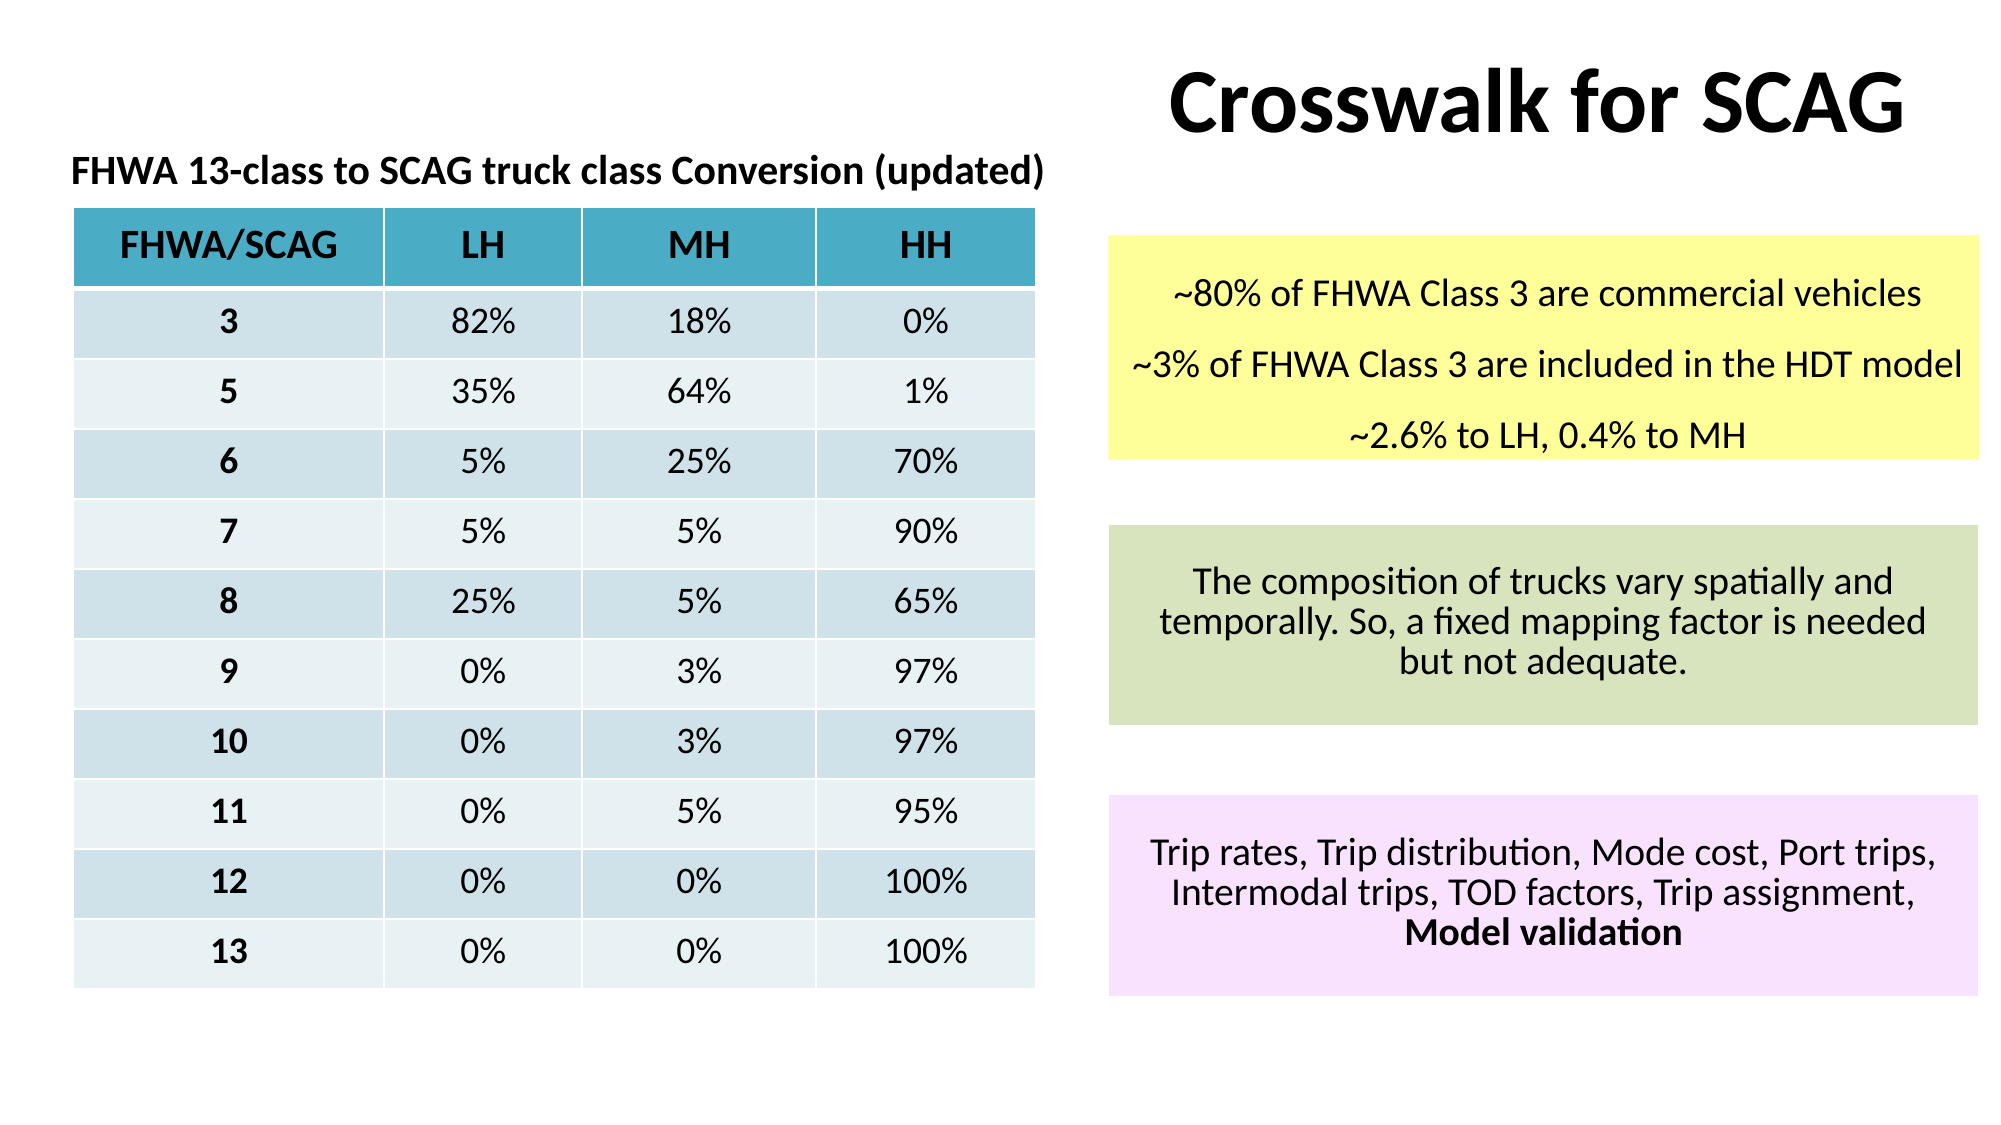

# Crosswalk for SCAG
FHWA 13-class to SCAG truck class Conversion (updated)
| FHWA/SCAG | LH | MH | HH |
| --- | --- | --- | --- |
| 3 | 82% | 18% | 0% |
| 5 | 35% | 64% | 1% |
| 6 | 5% | 25% | 70% |
| 7 | 5% | 5% | 90% |
| 8 | 25% | 5% | 65% |
| 9 | 0% | 3% | 97% |
| 10 | 0% | 3% | 97% |
| 11 | 0% | 5% | 95% |
| 12 | 0% | 0% | 100% |
| 13 | 0% | 0% | 100% |
~80% of FHWA Class 3 are commercial vehicles
~3% of FHWA Class 3 are included in the HDT model
~2.6% to LH, 0.4% to MH
| The composition of trucks vary spatially and temporally. So, a fixed mapping factor is needed but not adequate. |
| --- |
| Trip rates, Trip distribution, Mode cost, Port trips, Intermodal trips, TOD factors, Trip assignment, Model validation |
| --- |